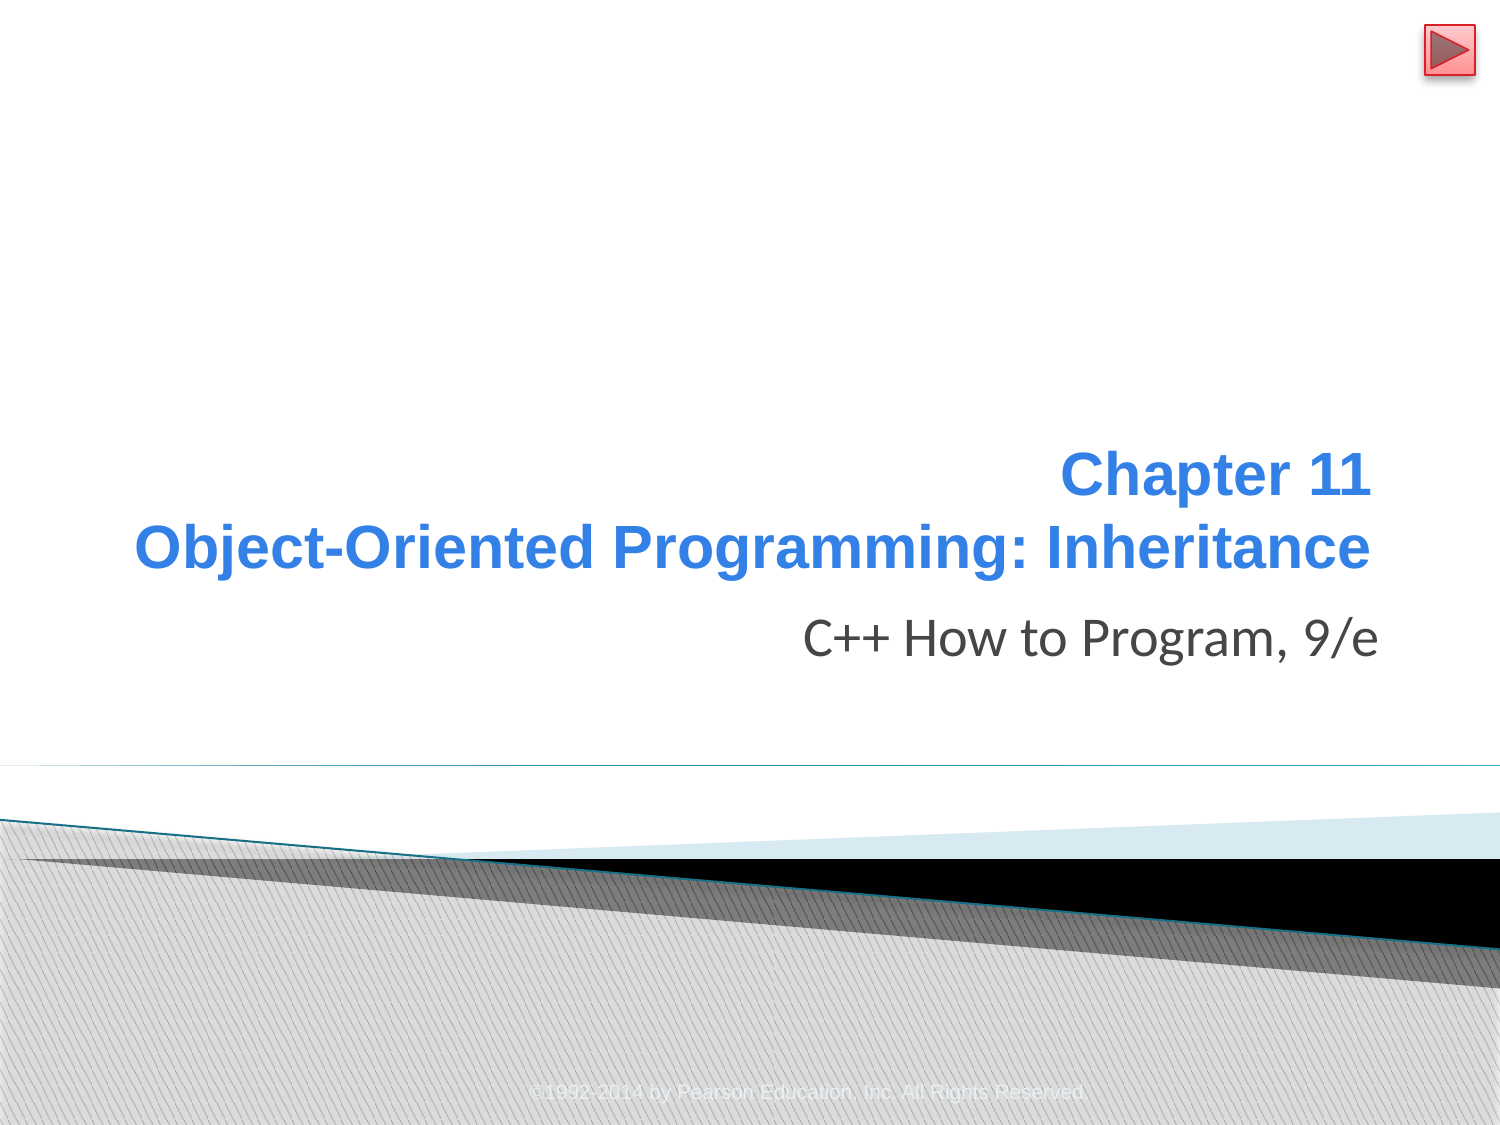

# Chapter 11 Object-Oriented Programming: Inheritance
C++ How to Program, 9/e
©1992-2014 by Pearson Education, Inc. All Rights Reserved.